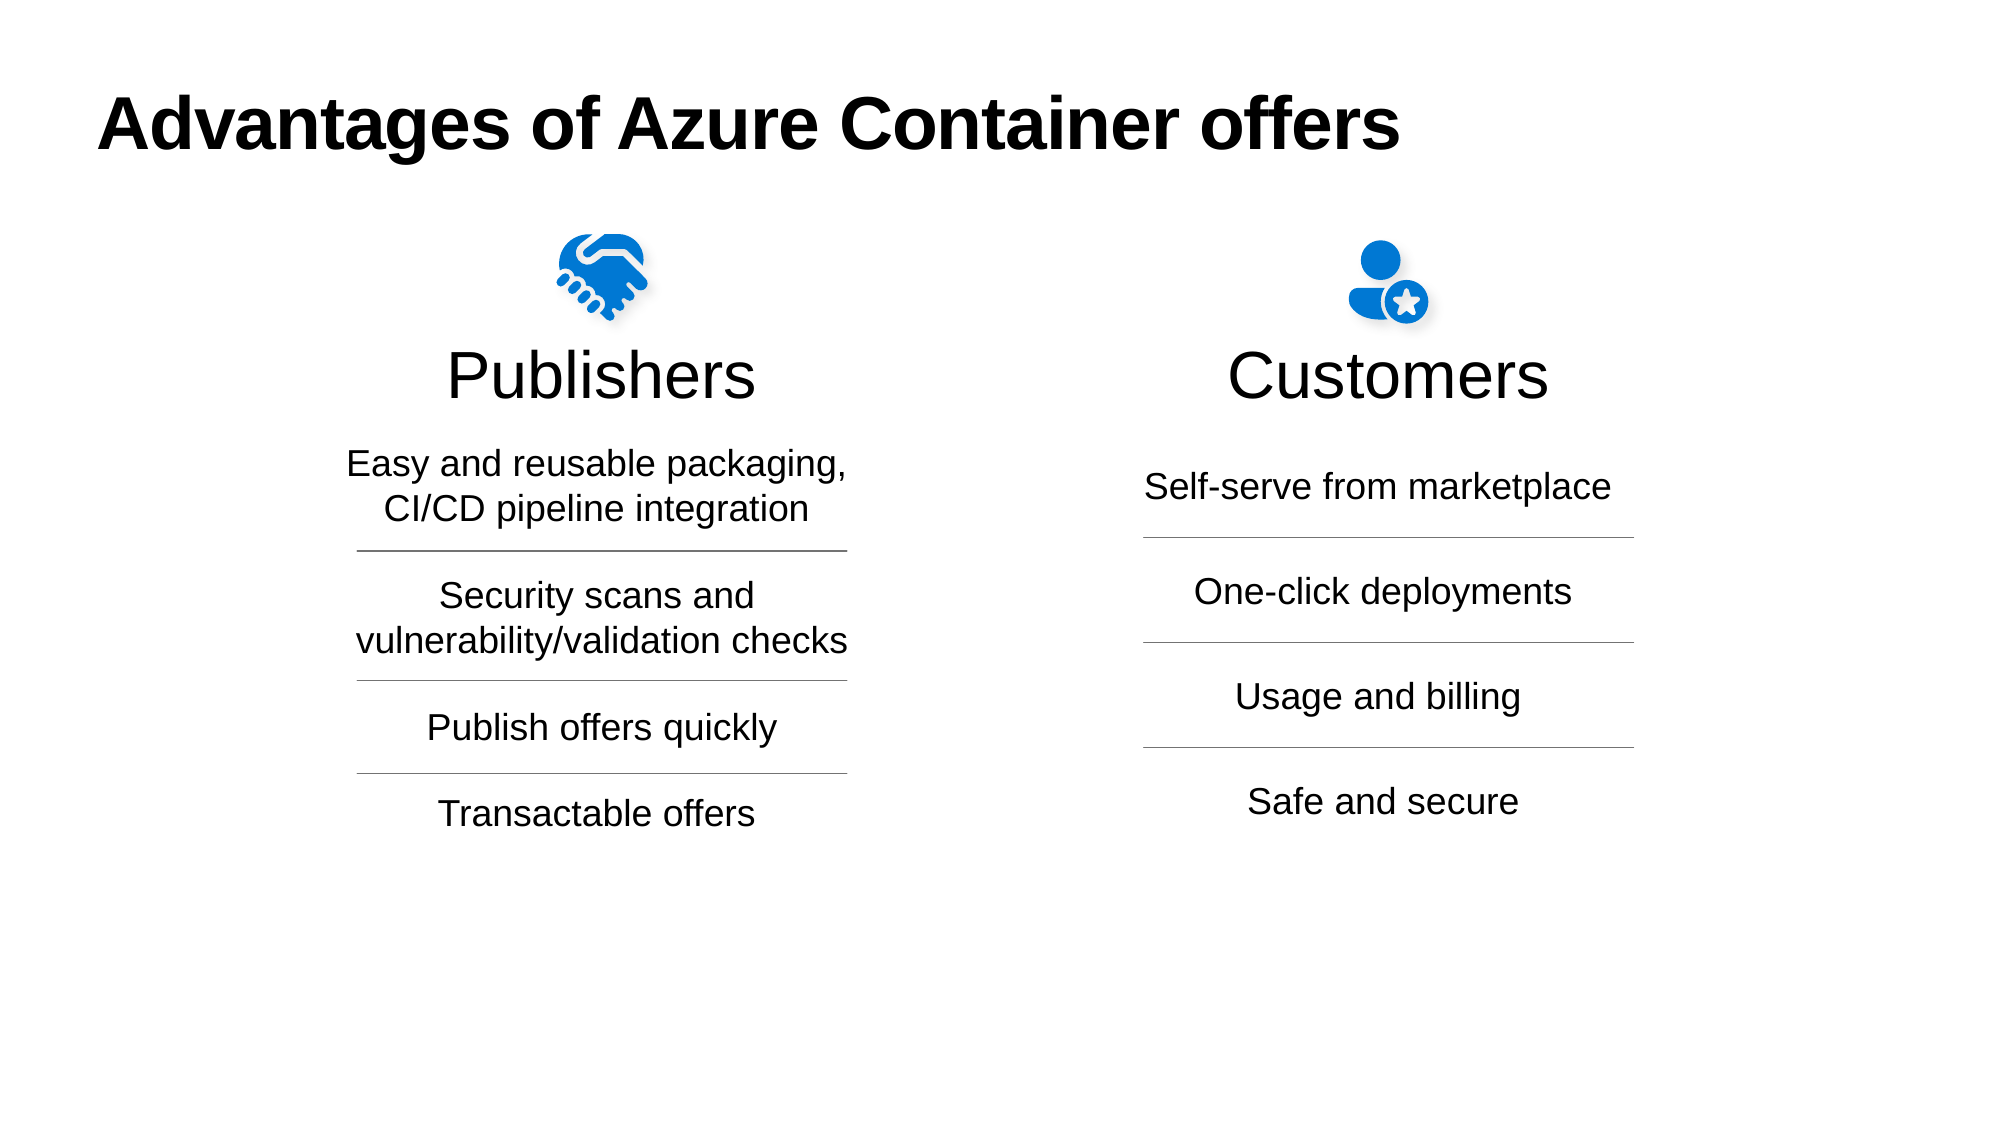

# Advantages of Azure Container offers

Publishers
Easy and reusable packaging,
CI/CD pipeline integration
Security scans and
vulnerability/validation checks
Publish offers quickly
Transactable offers

Customers
Self-serve from marketplace
One-click deployments
Usage and billing
Safe and secure